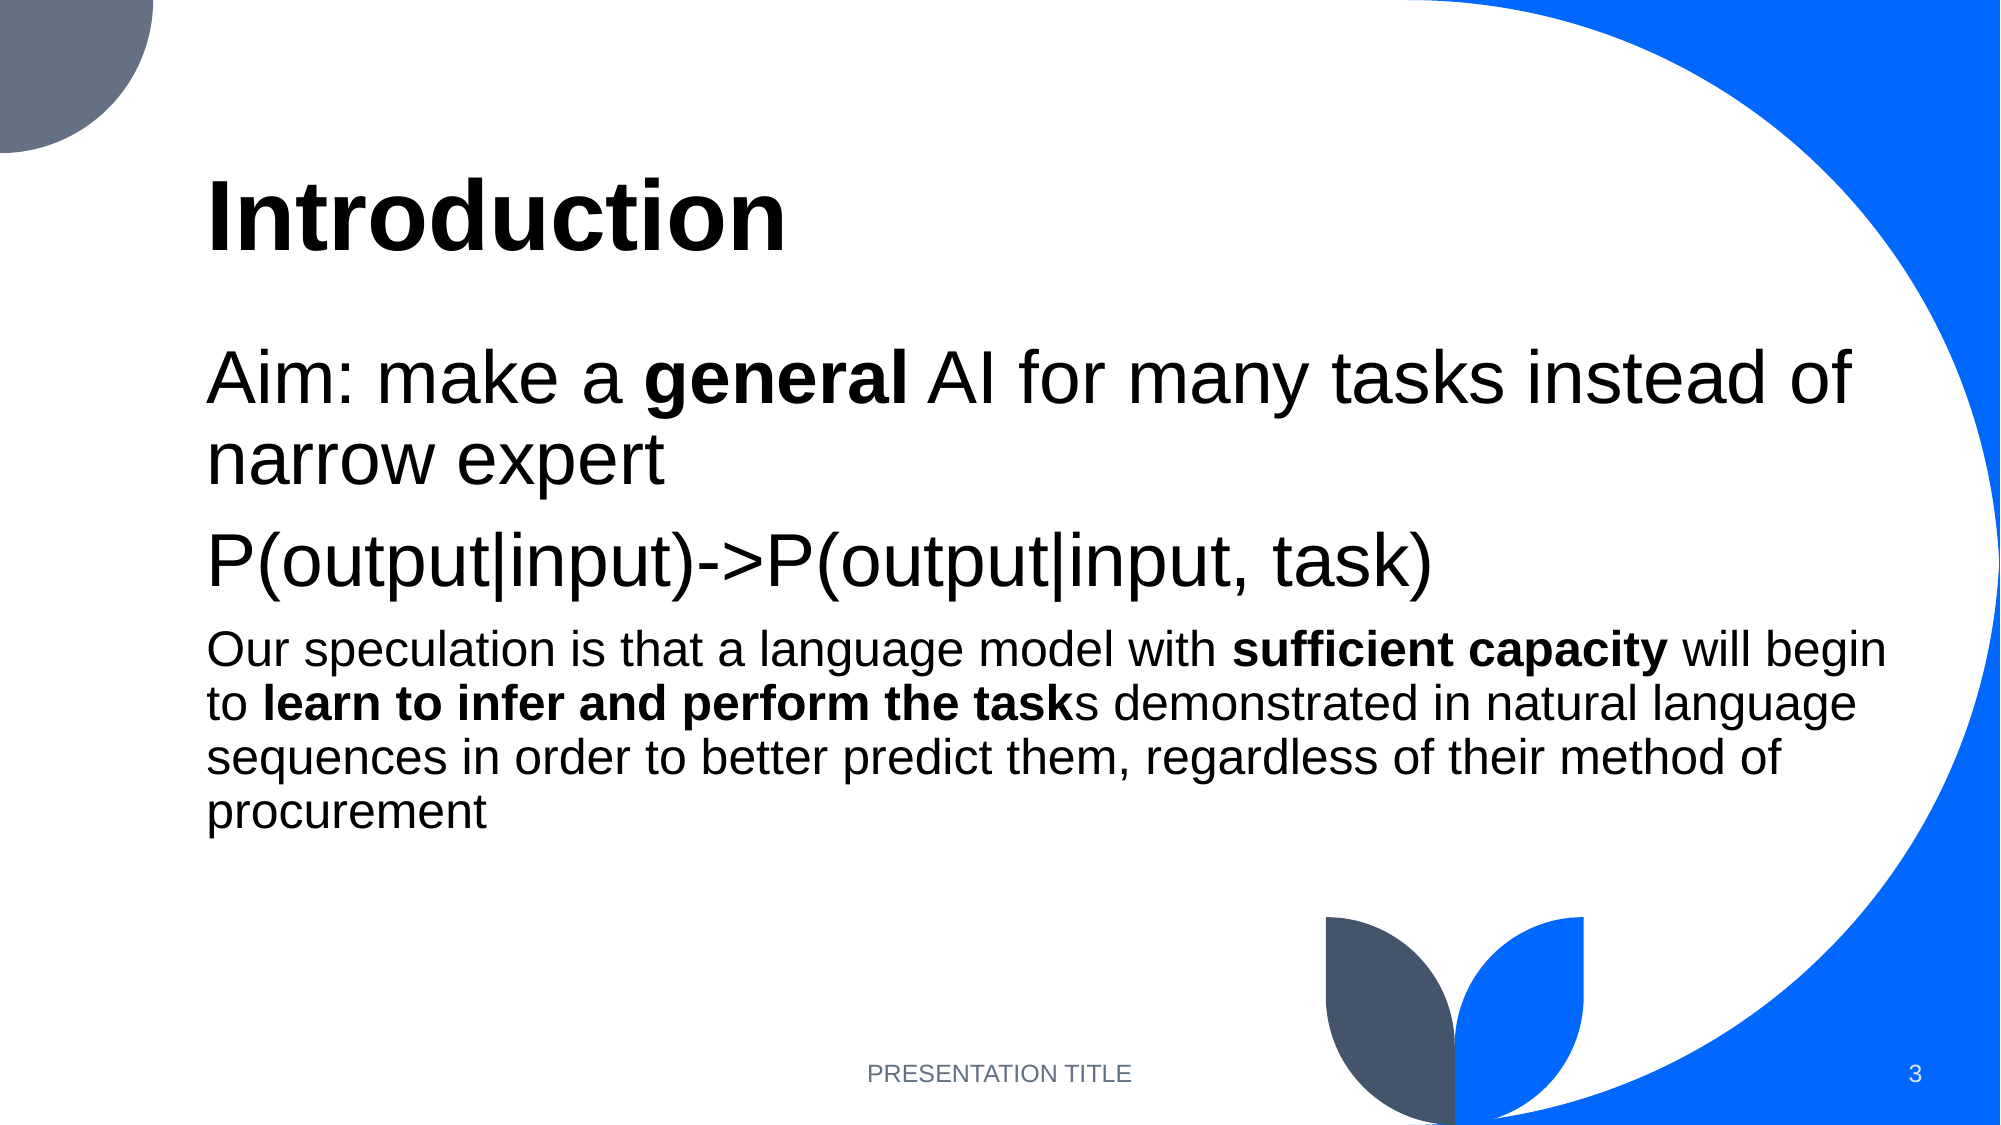

# Introduction
Aim: make a general AI for many tasks instead of narrow expert
P(output|input)->P(output|input, task)
Our speculation is that a language model with sufficient capacity will begin to learn to infer and perform the tasks demonstrated in natural language sequences in order to better predict them, regardless of their method of procurement

PRESENTATION TITLE
3